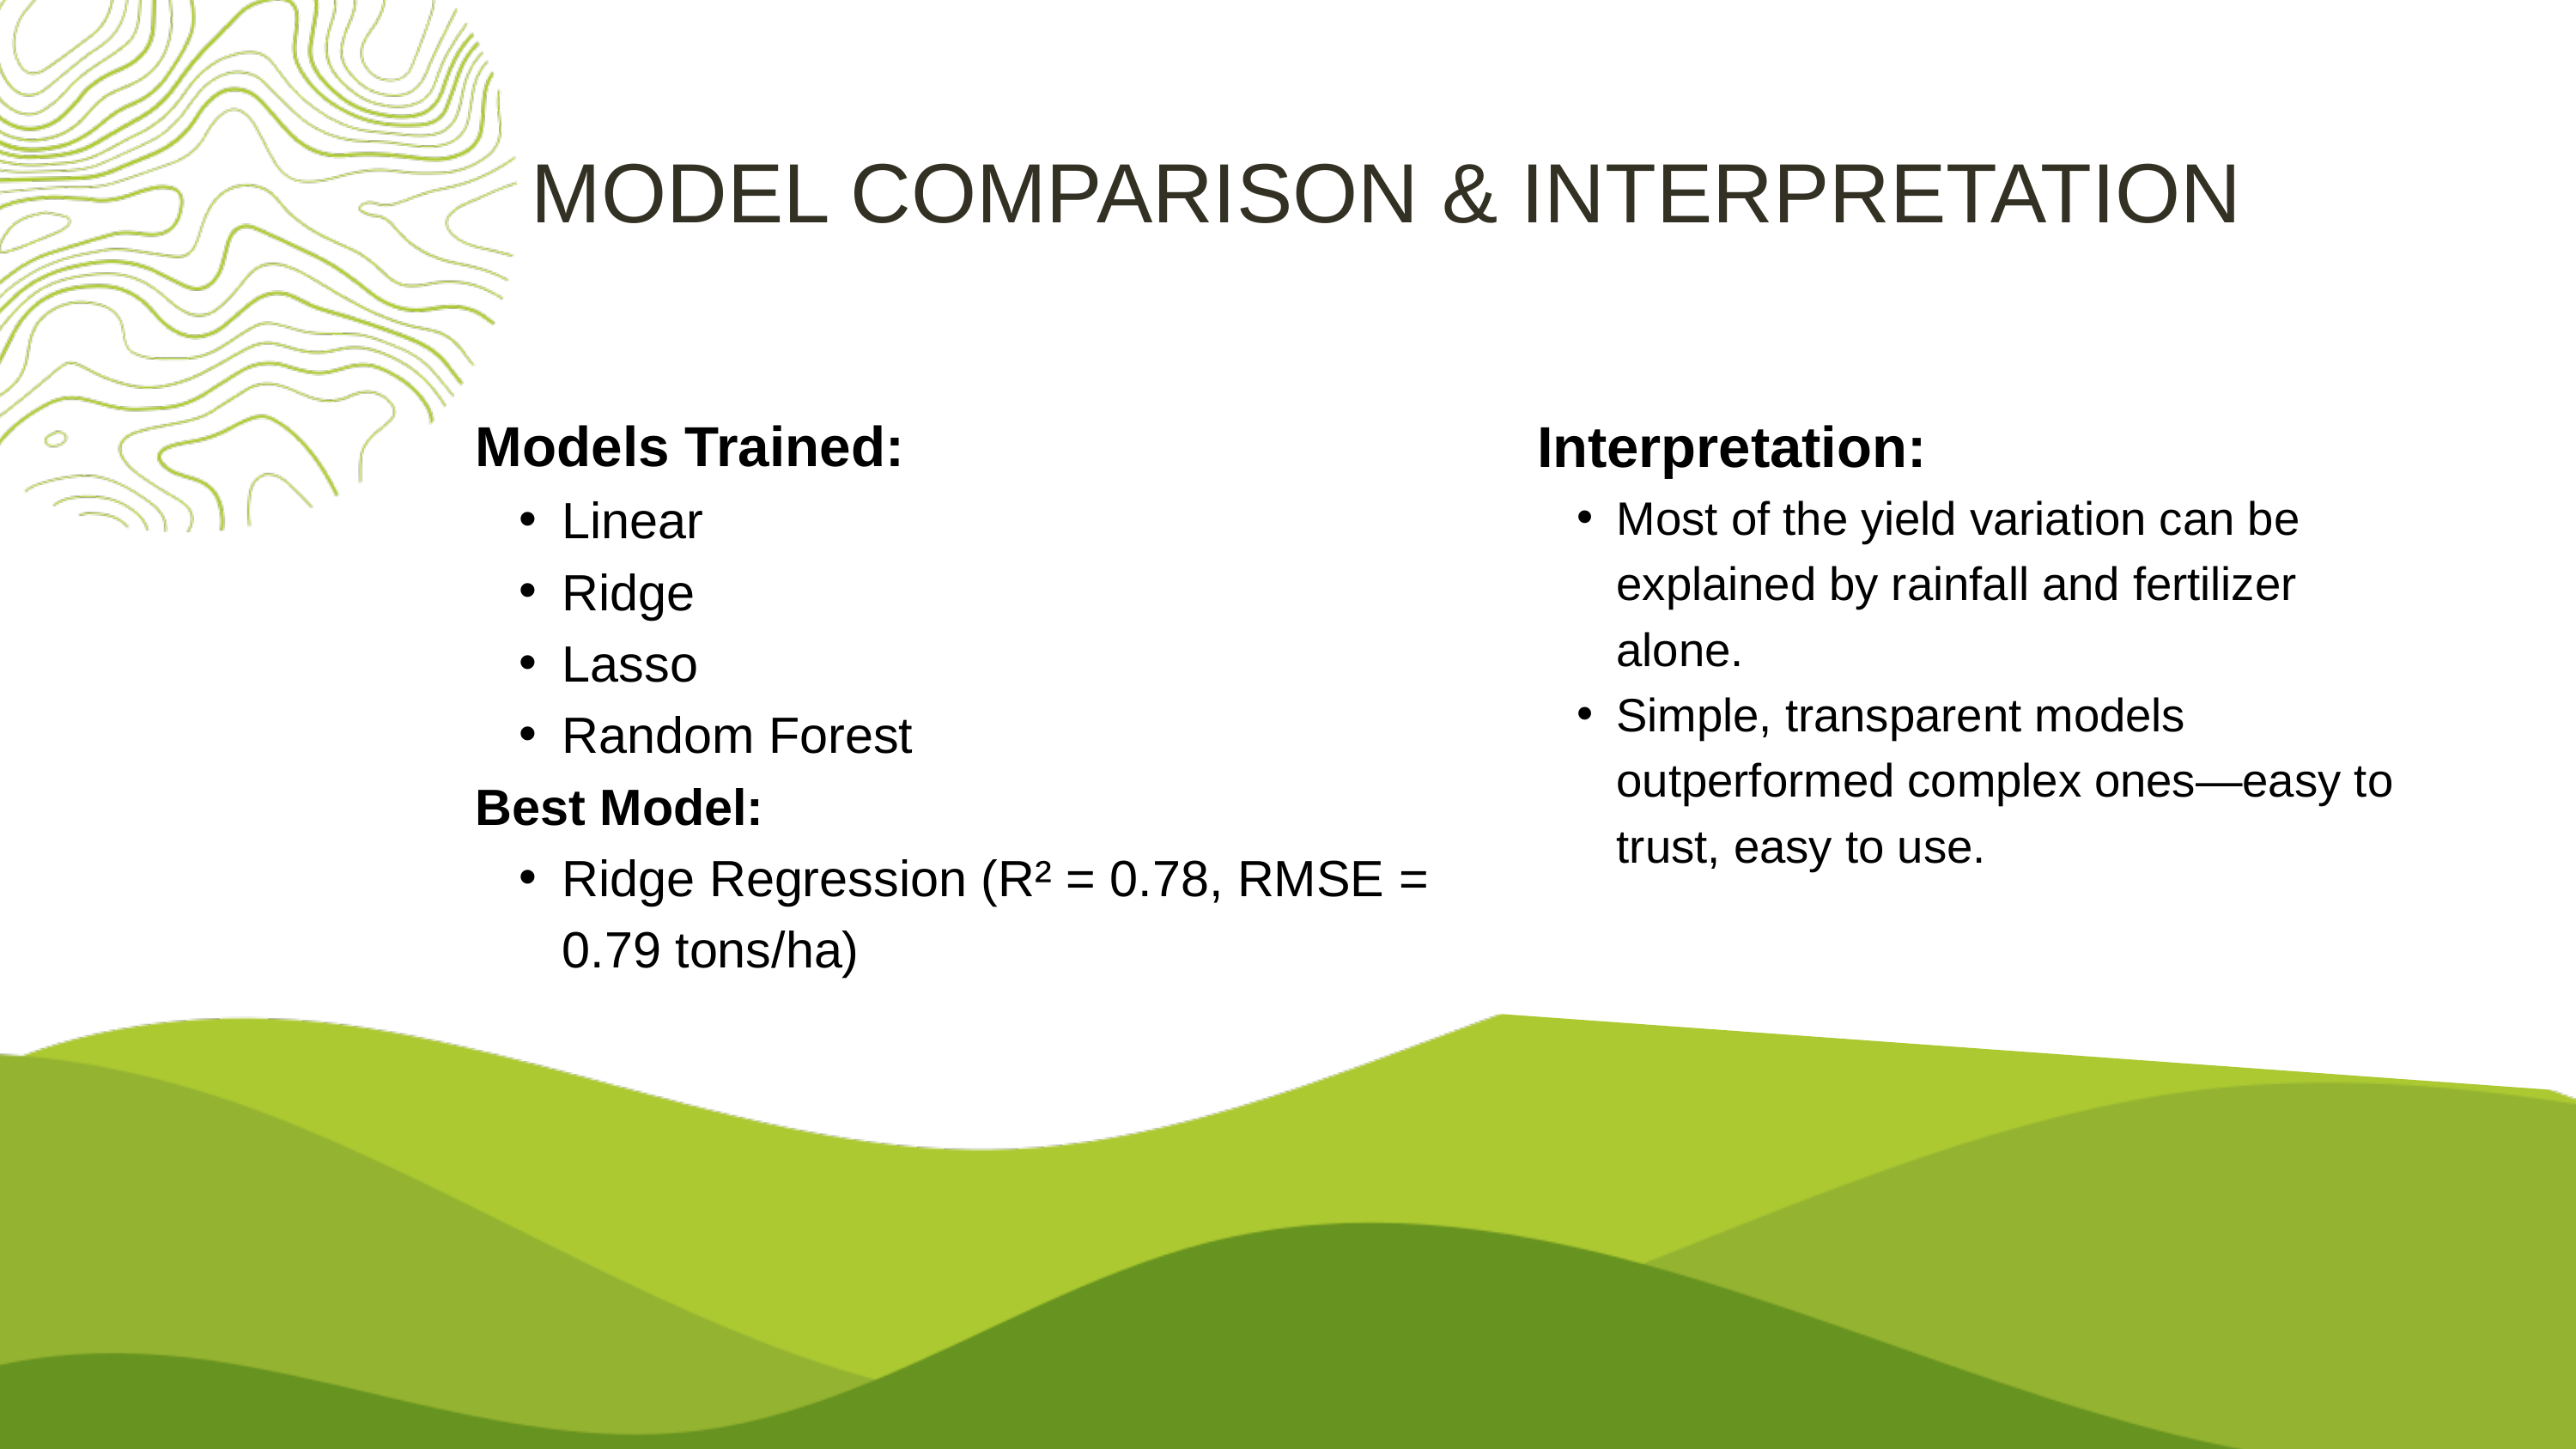

MODEL COMPARISON & INTERPRETATION

Interpretation:
Most of the yield variation can be explained by rainfall and fertilizer alone.
Simple, transparent models outperformed complex ones—easy to trust, easy to use.

Models Trained:
Linear
Ridge
Lasso
Random Forest
Best Model:
Ridge Regression (R² = 0.78, RMSE = 0.79 tons/ha)